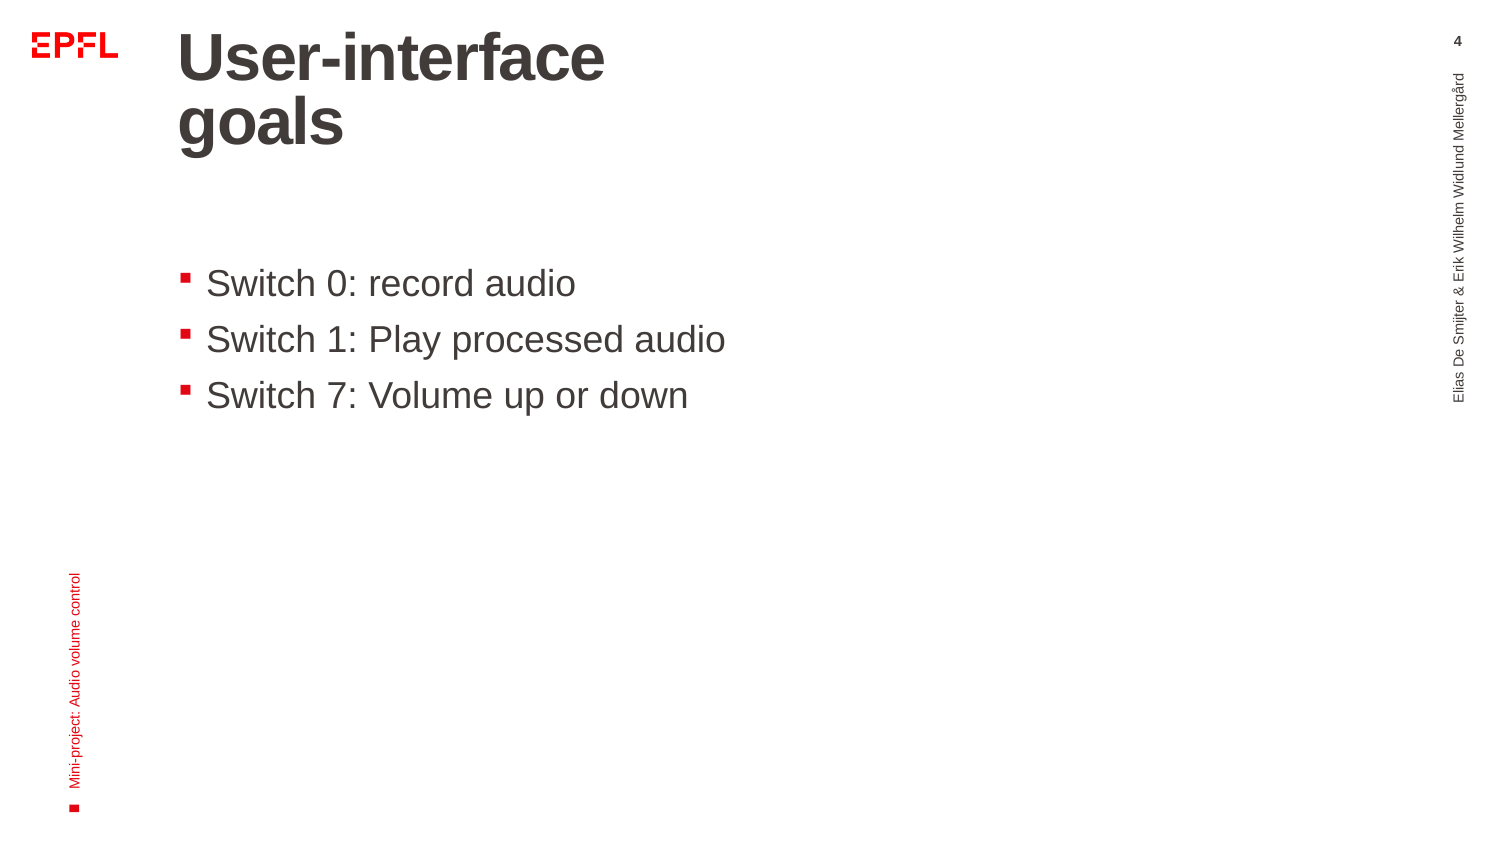

# User-interface goals
4
Switch 0: record audio
Switch 1: Play processed audio
Switch 7: Volume up or down
Elias De Smijter & Erik Wilhelm Widlund Mellergård
Mini-project: Audio volume control